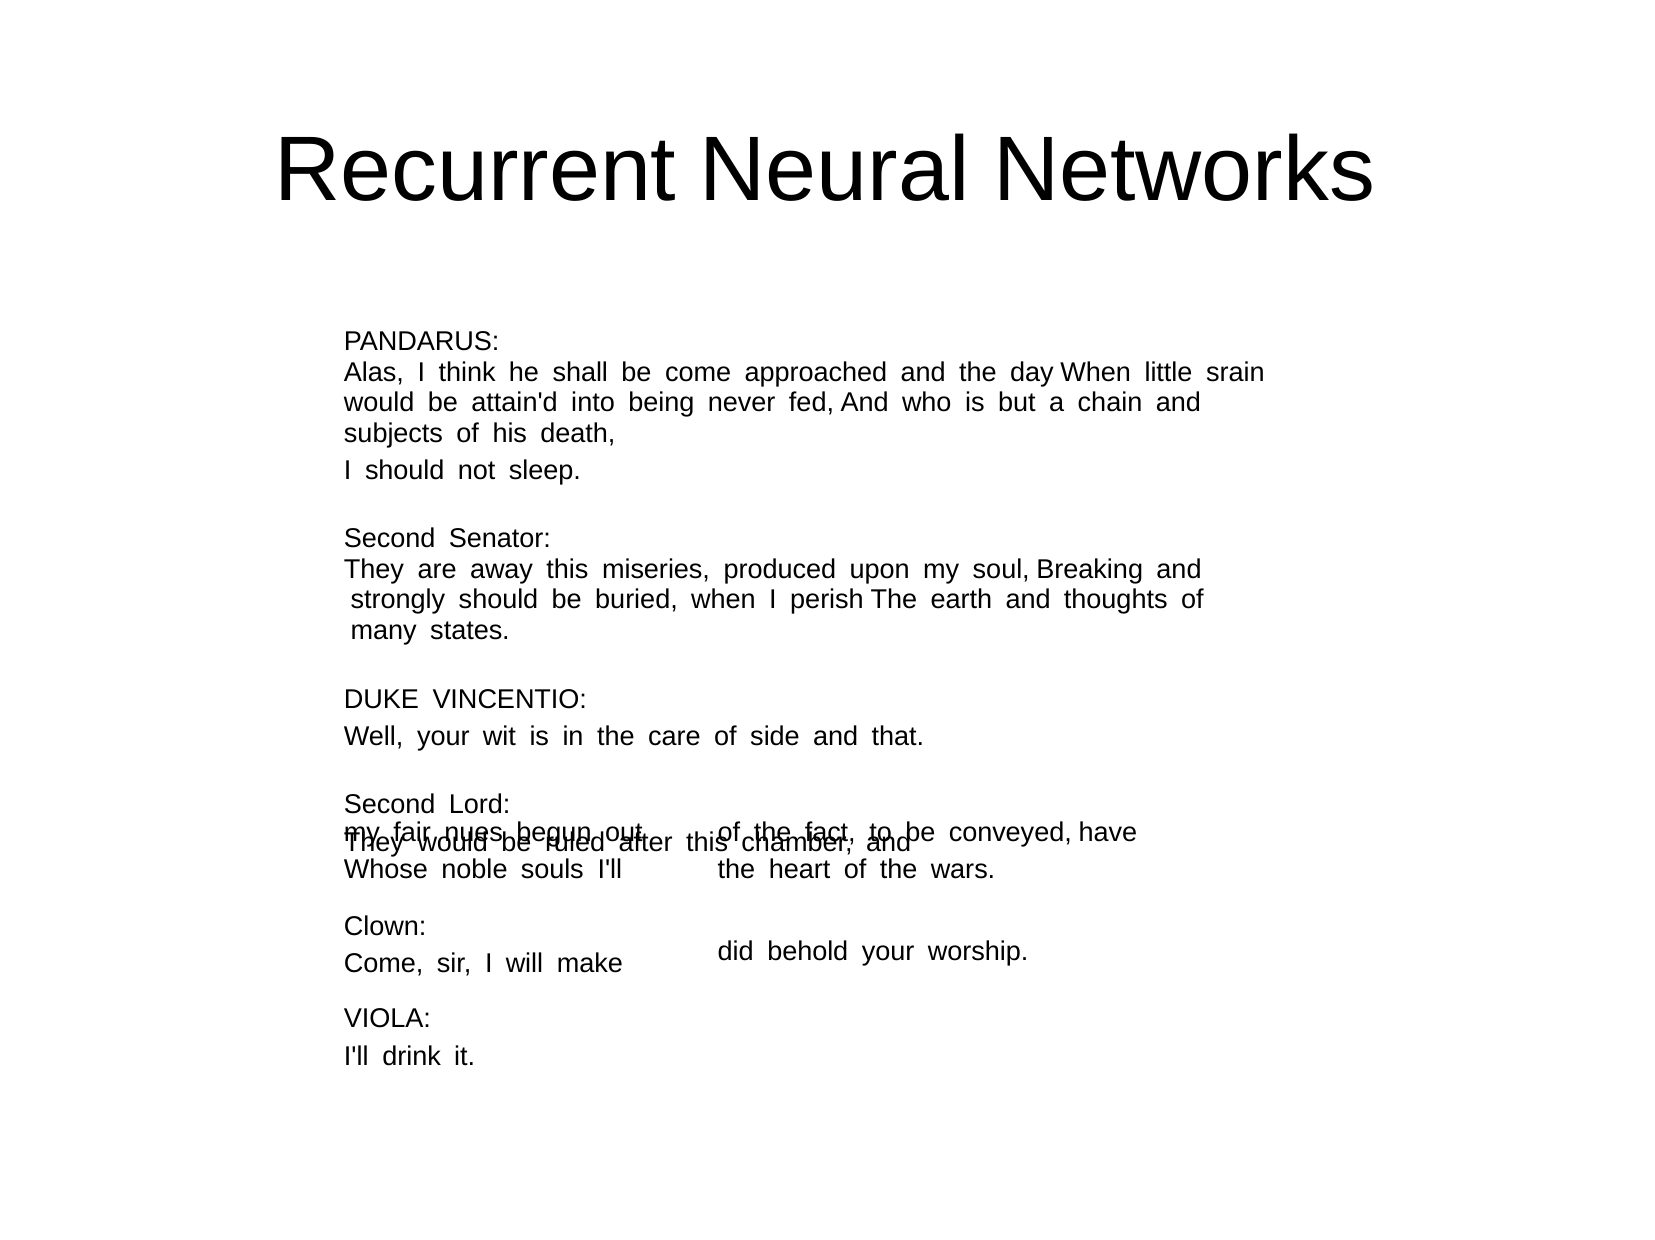

# Recurrent Neural Networks
PANDARUS:
Alas,  I  think  he  shall  be  come  approached  and  the  day When  little  srain  would  be  attain'd  into  being  never  fed, And  who  is  but  a  chain  and  subjects  of  his  death,
I  should  not  sleep.

Second  Senator:
They  are  away  this  miseries,  produced  upon  my  soul, Breaking  and  strongly  should  be  buried,  when  I  perish The  earth  and  thoughts  of  many  states.

DUKE  VINCENTIO:
Well,  your  wit  is  in  the  care  of  side  and  that.

Second  Lord:
They  would  be  ruled  after  this  chamber,  and
my  fair  nues  begun  out Whose  noble  souls  I'll
of  the  fact,  to  be  conveyed, have  the  heart  of  the  wars.
Clown:
Come,  sir,  I  will  make
did  behold  your  worship.
VIOLA:
I'll  drink  it.